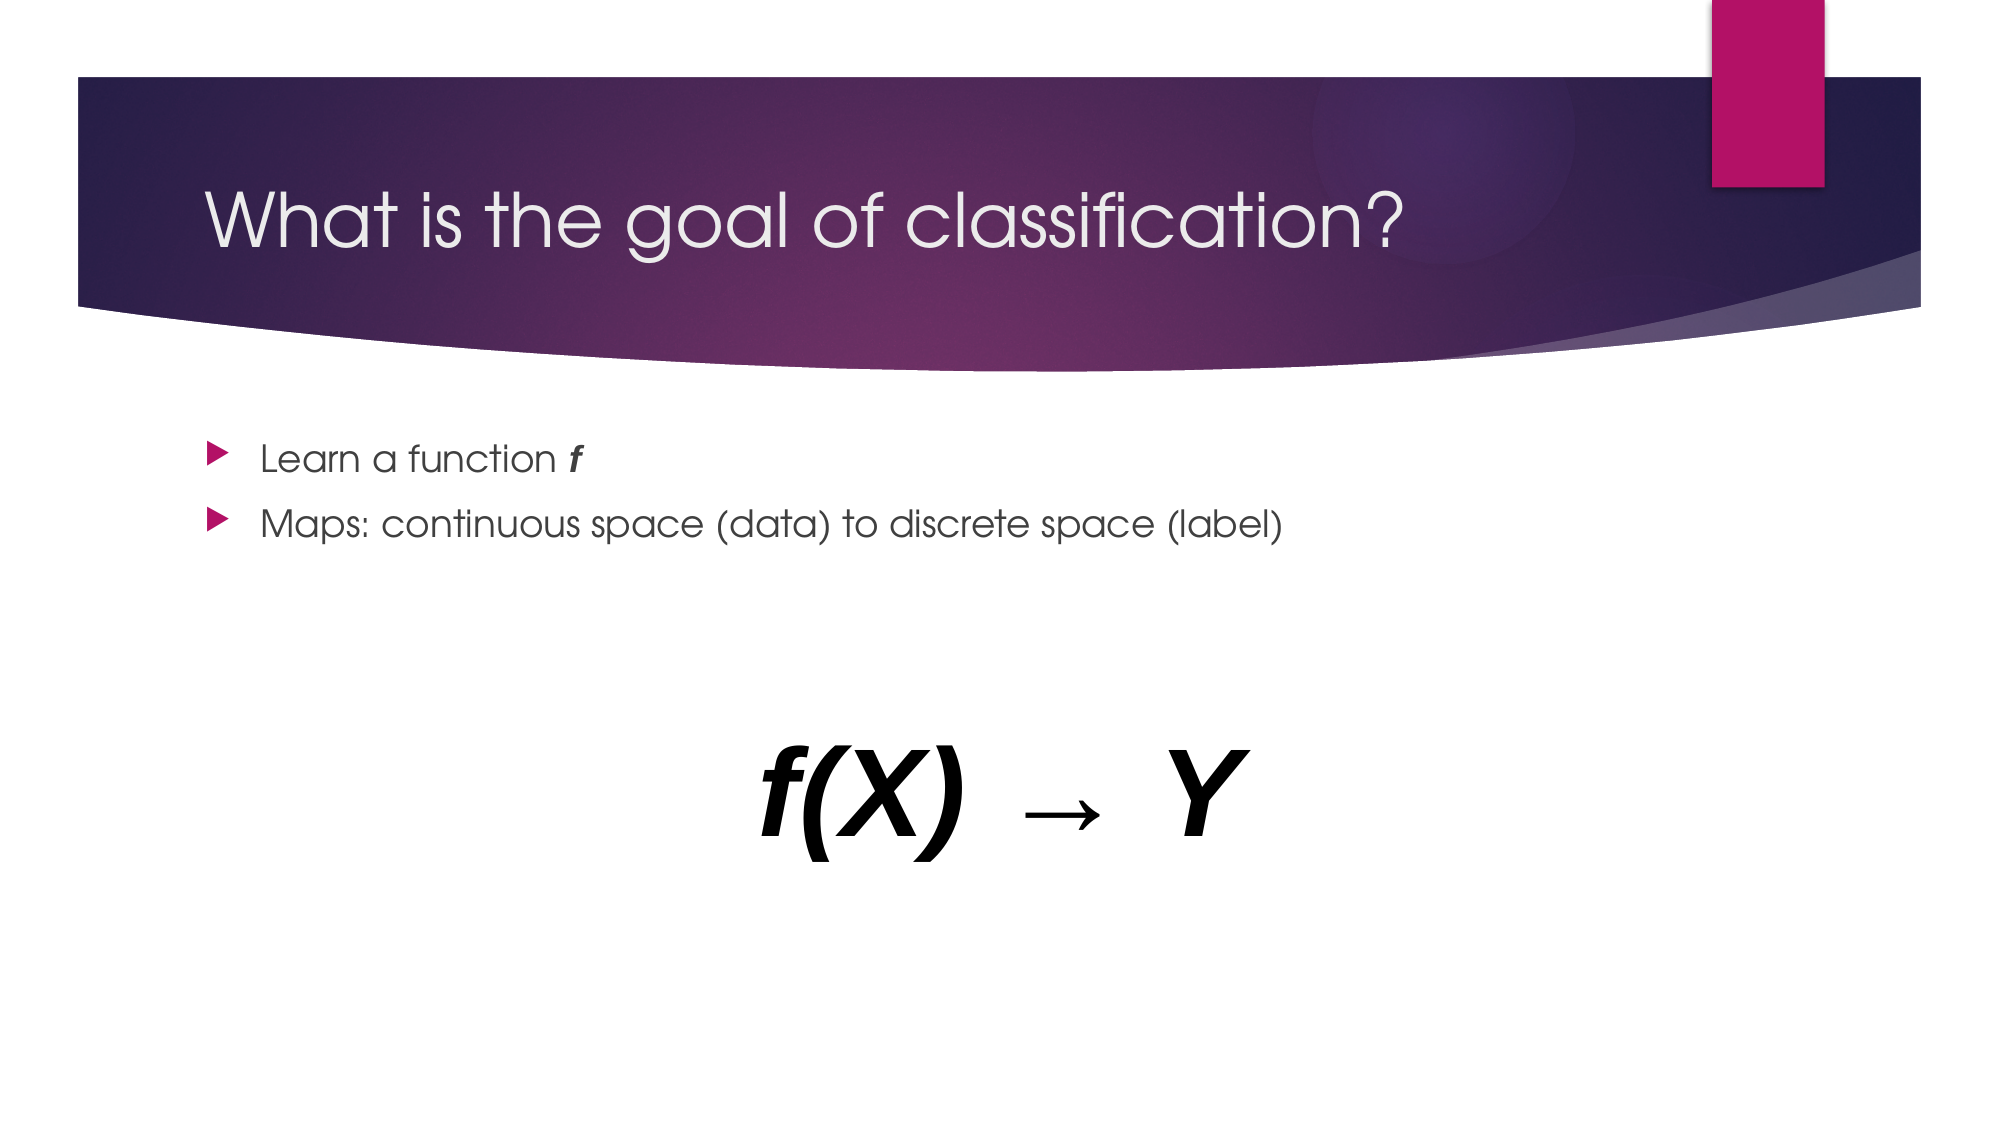

# What is the goal of classification?
Learn a function f
Maps: continuous space (data) to discrete space (label)
f(X) → Y